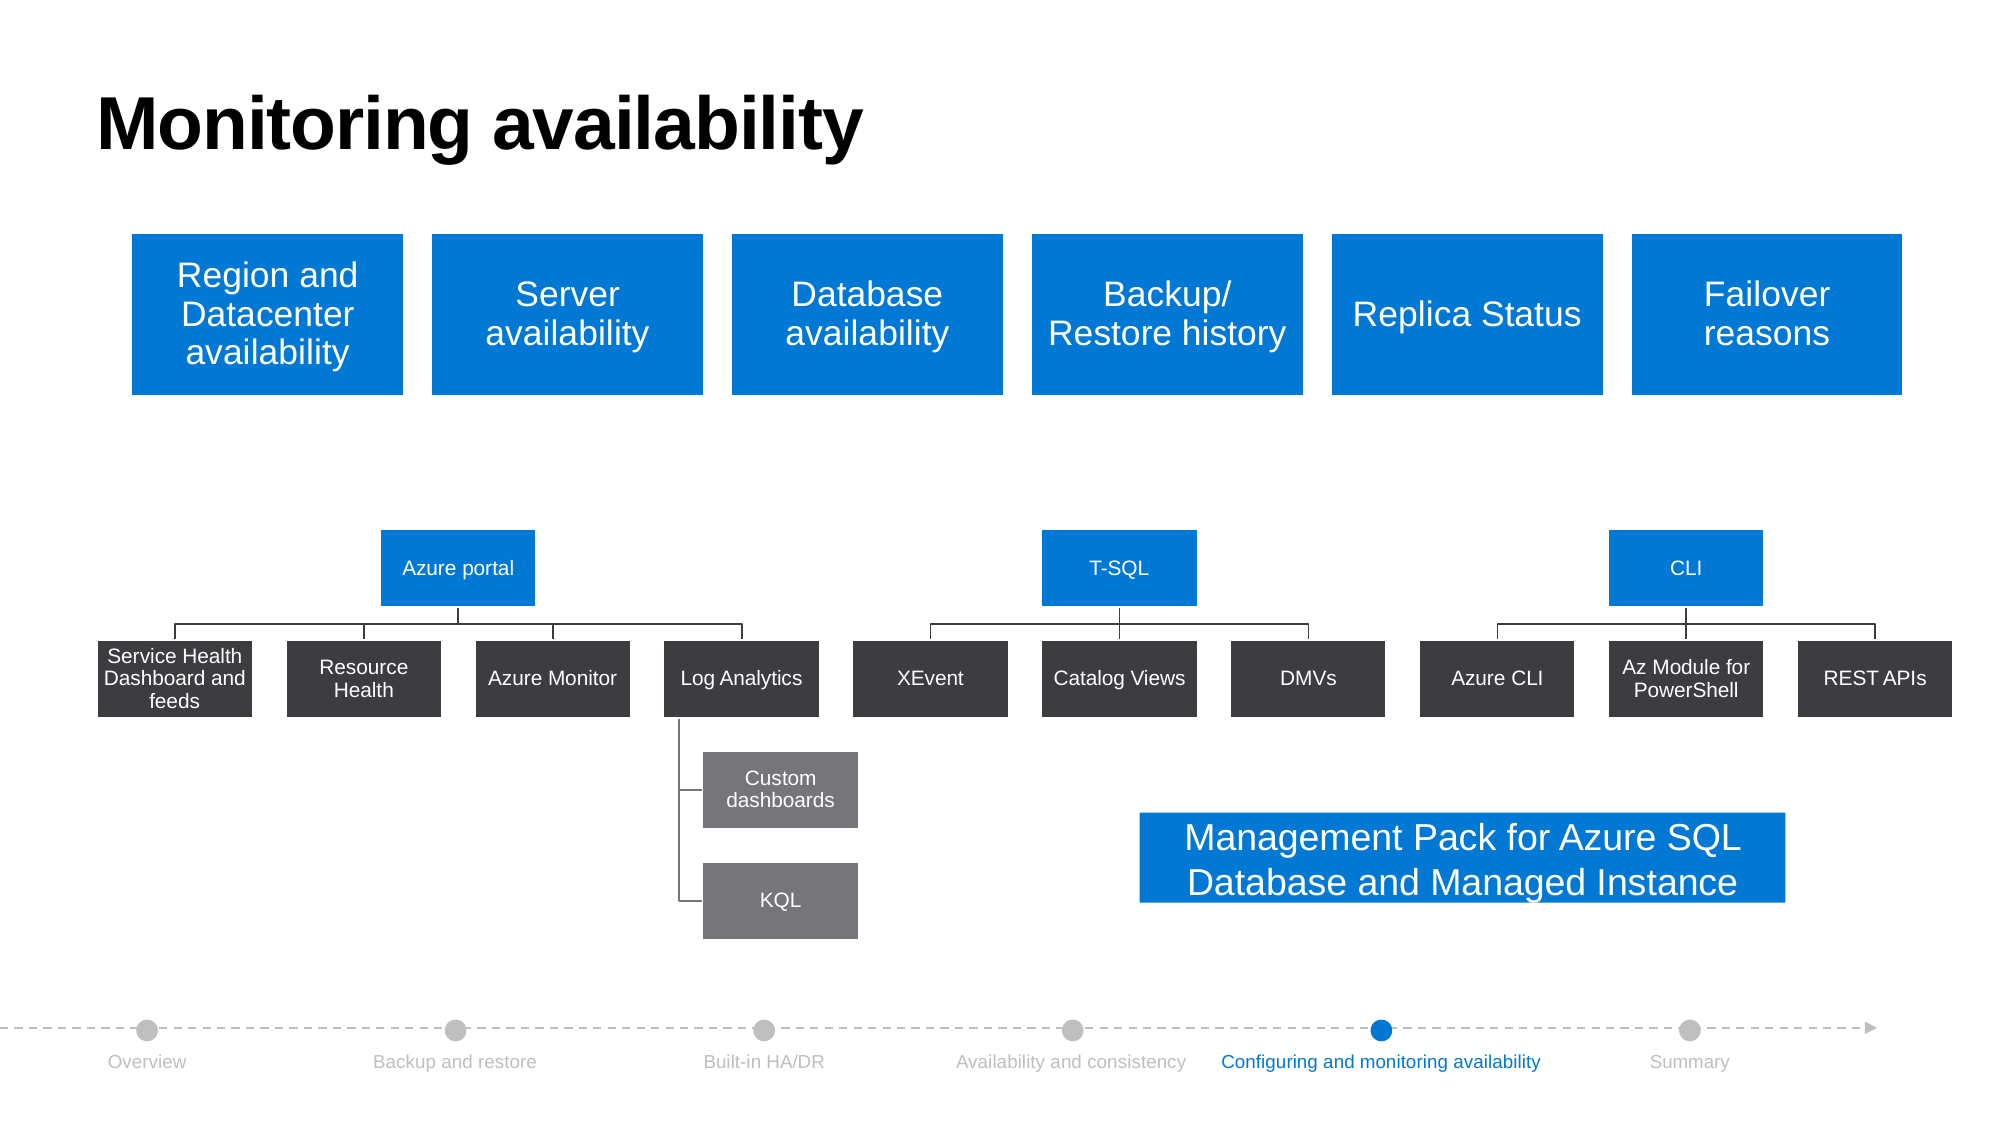

# Monitoring availability
Region and Datacenter availability
Server availability
Database availability
Backup/Restore history
Replica Status
Failover reasons
Azure portal
Service Health Dashboard and feeds
Resource Health
Azure Monitor
Log Analytics
Custom dashboards
KQL
T-SQL
XEvent
Catalog Views
DMVs
CLI
Azure CLI
Az Module for PowerShell
REST APIs
Management Pack for Azure SQL Database and Managed Instance

Backup and restore
Built-in HA/DR
Availability and consistency
Configuring and monitoring availability
Summary
Overview